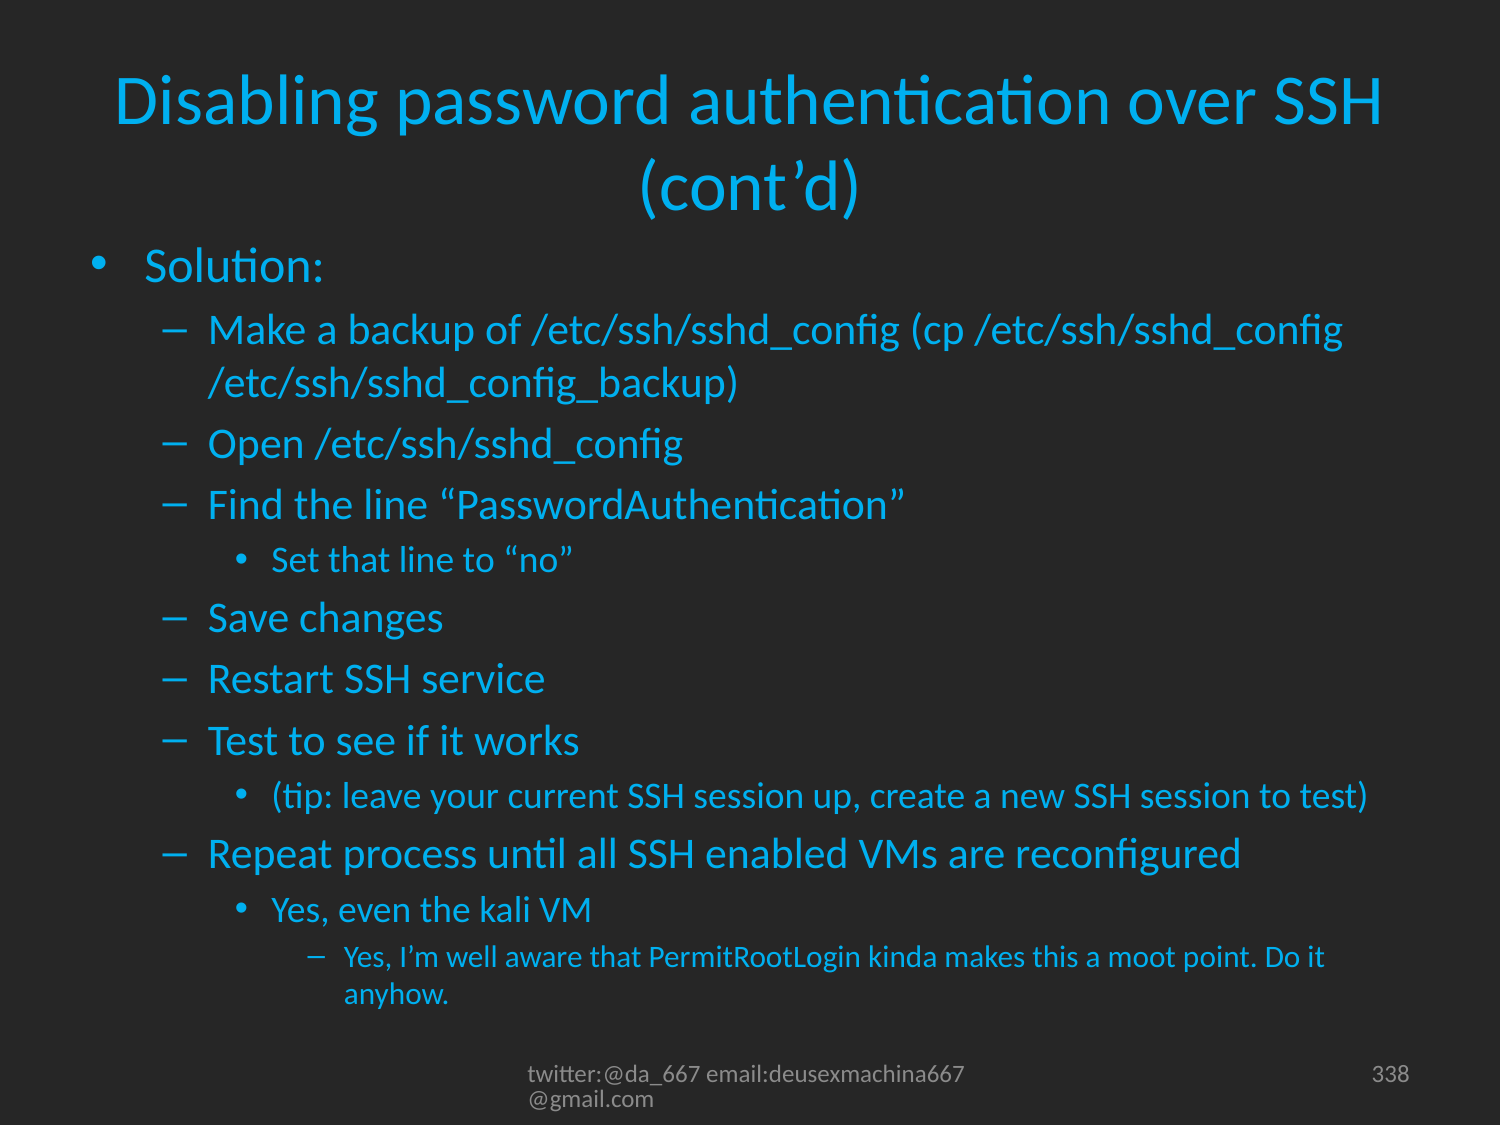

# Disabling password authentication over SSH (cont’d)
Solution:
Make a backup of /etc/ssh/sshd_config (cp /etc/ssh/sshd_config /etc/ssh/sshd_config_backup)
Open /etc/ssh/sshd_config
Find the line “PasswordAuthentication”
Set that line to “no”
Save changes
Restart SSH service
Test to see if it works
(tip: leave your current SSH session up, create a new SSH session to test)
Repeat process until all SSH enabled VMs are reconfigured
Yes, even the kali VM
Yes, I’m well aware that PermitRootLogin kinda makes this a moot point. Do it anyhow.
twitter:@da_667 email:deusexmachina667@gmail.com
338